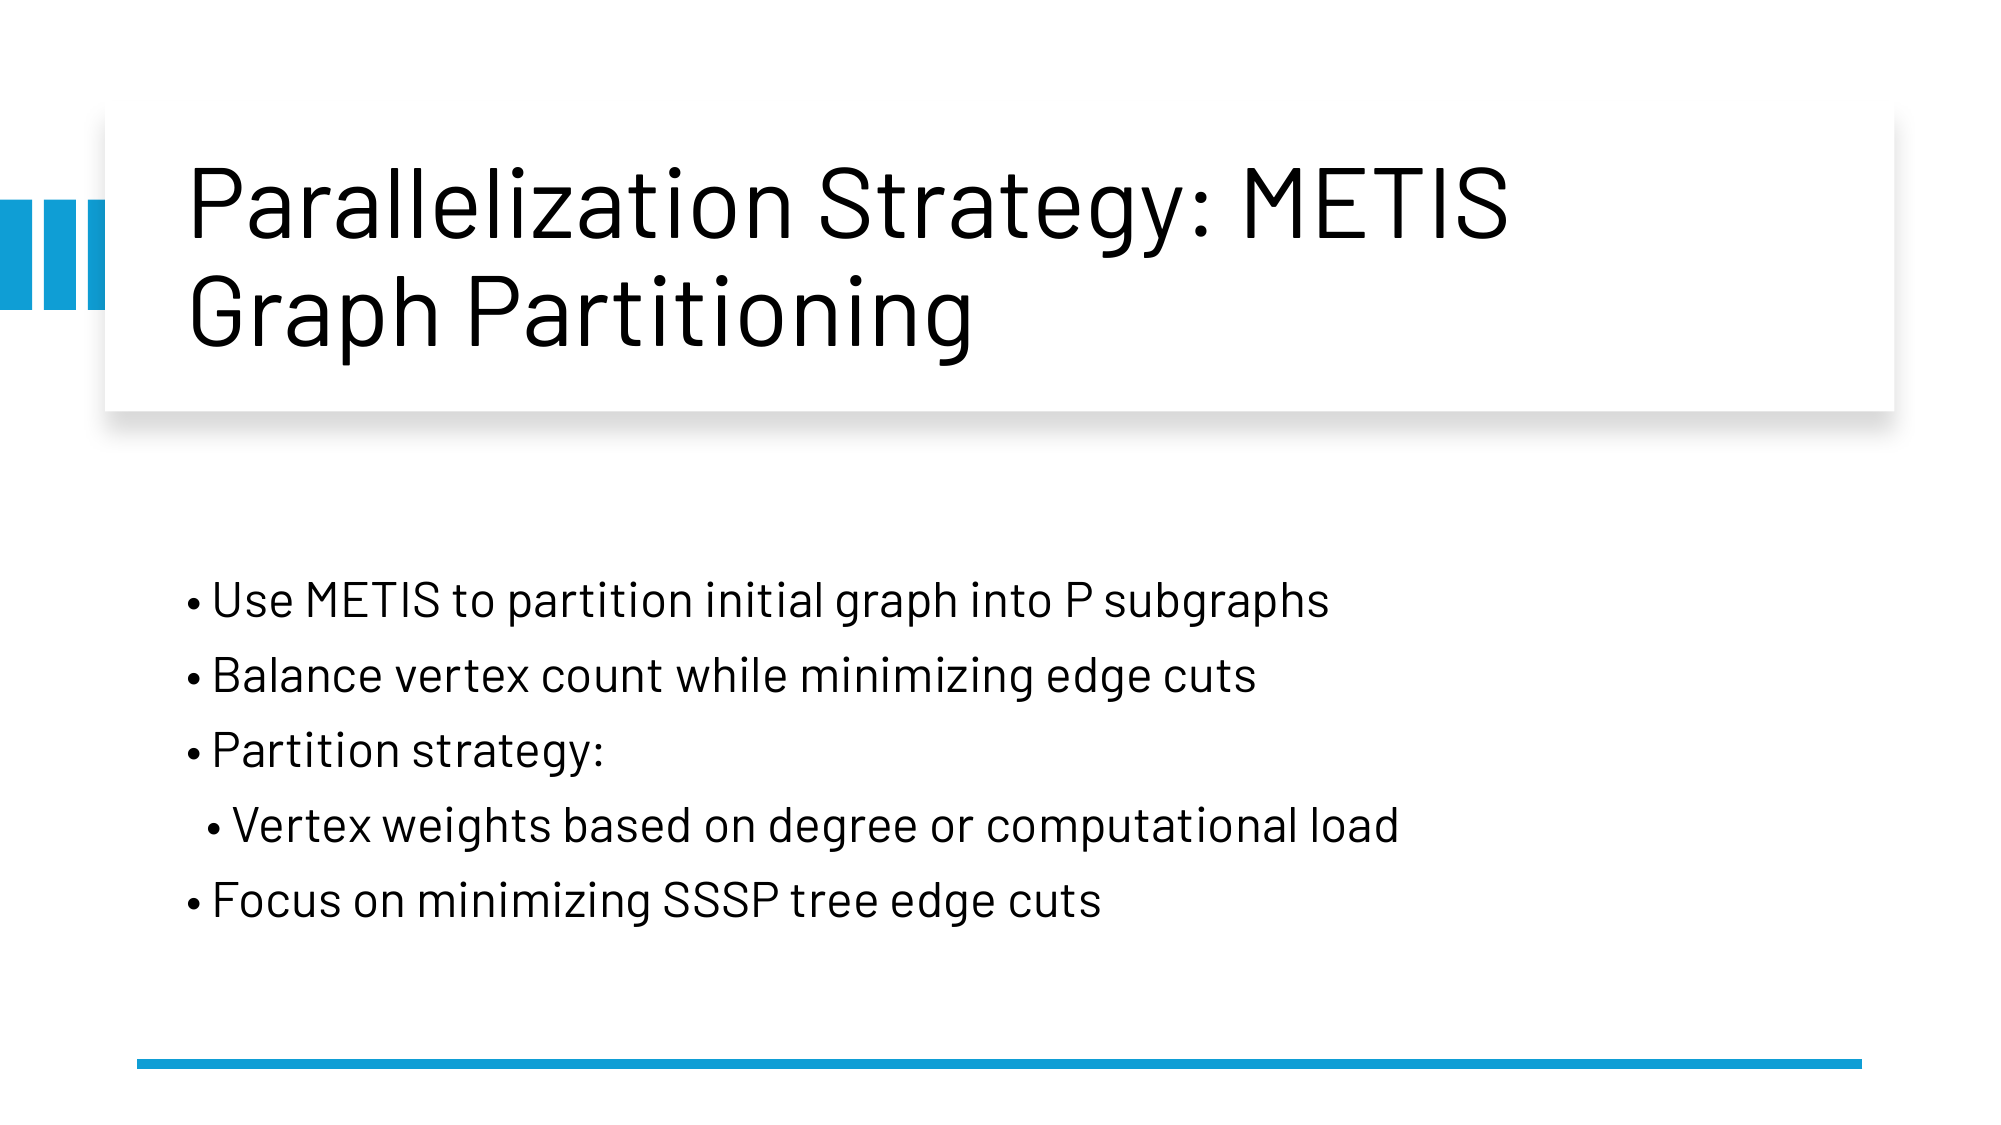

# Parallelization Strategy: METIS Graph Partitioning

• Use METIS to partition initial graph into P subgraphs
• Balance vertex count while minimizing edge cuts
• Partition strategy:
  • Vertex weights based on degree or computational load
• Focus on minimizing SSSP tree edge cuts